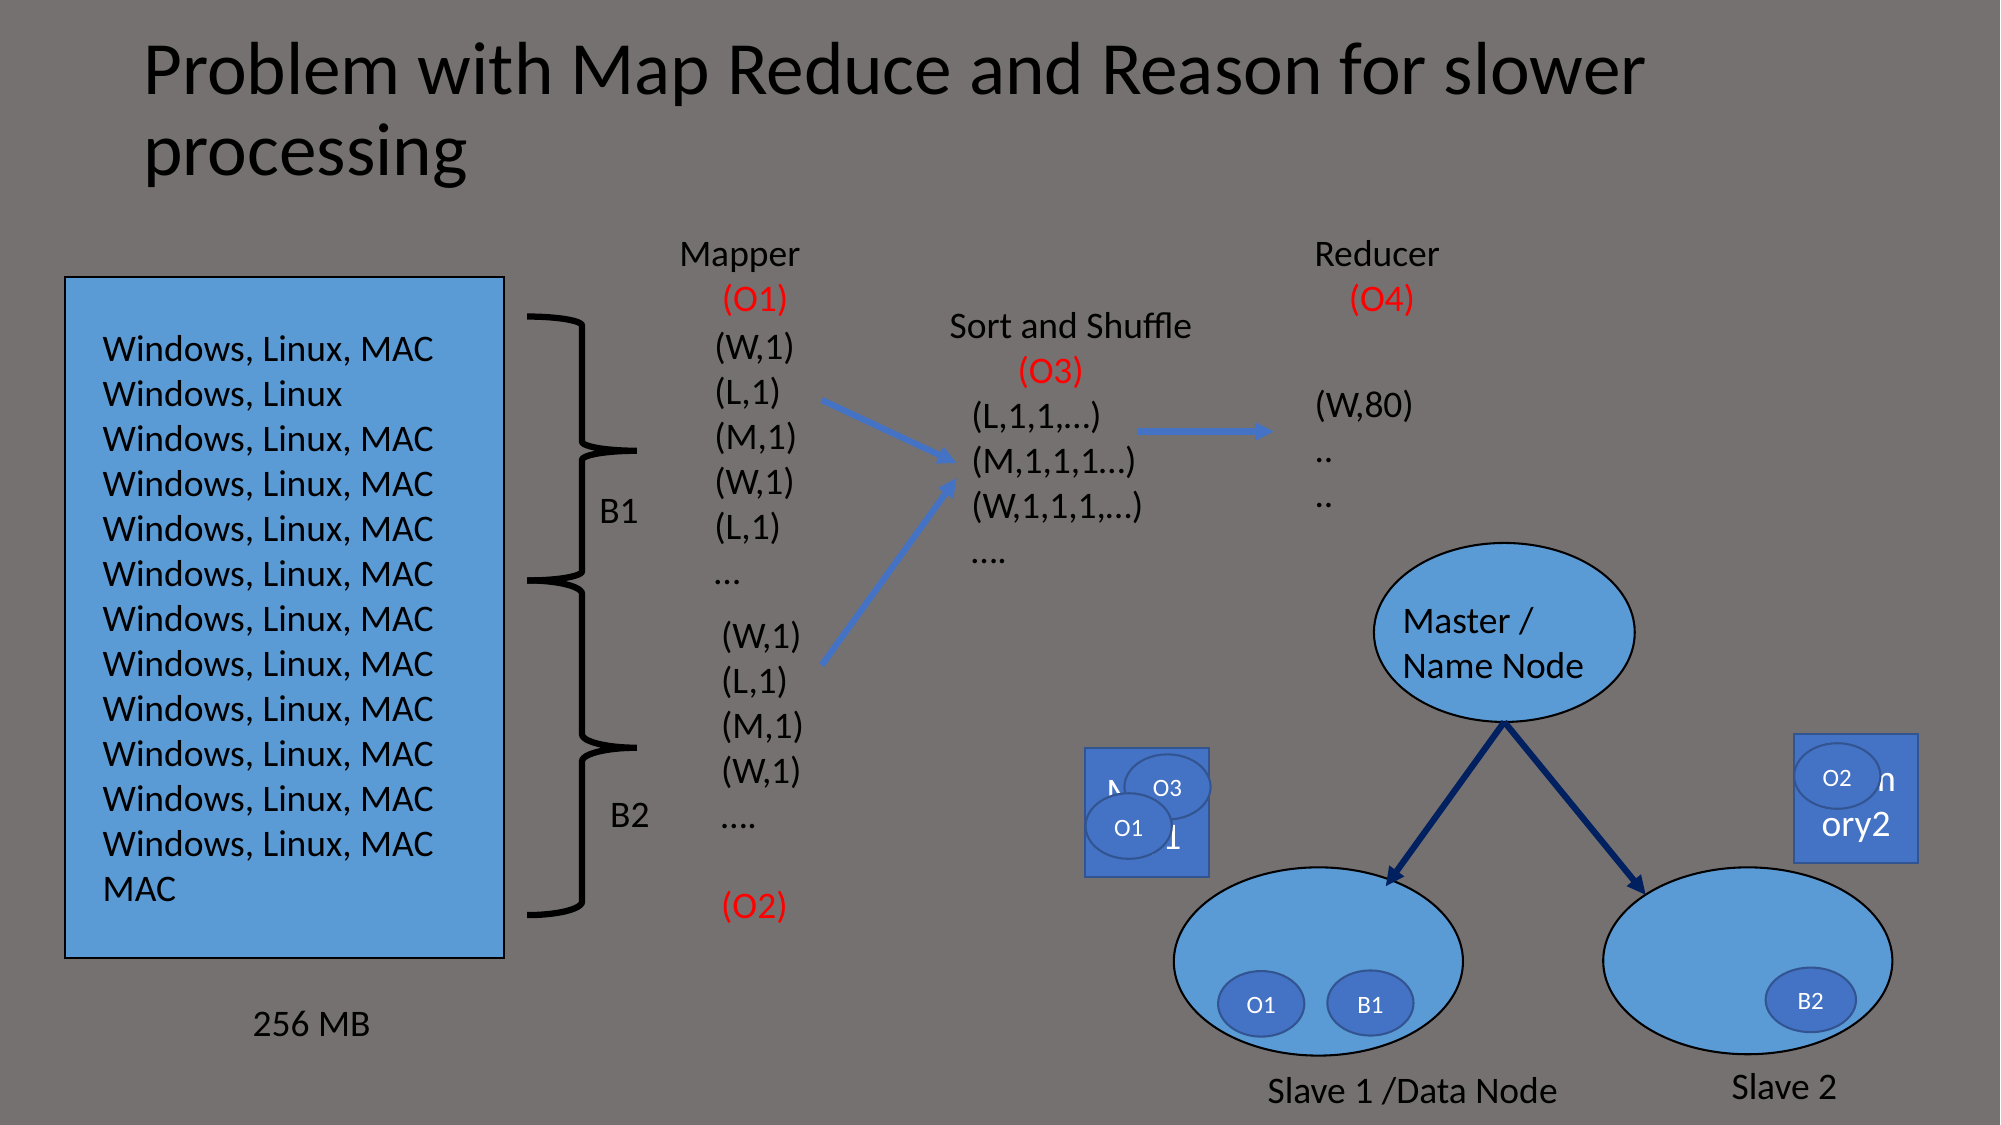

# Problem with Map Reduce and Reason for slower 					processing
Mapper
     (O1)
Reducer
    (O4)

Sort and Shuffle
        (O3)
(W,1)
(L,1)
(M,1)
(W,1)
(L,1)
…

Windows, Linux, MAC
Windows, Linux
Windows, Linux, MAC
Windows, Linux, MAC
Windows, Linux, MAC
Windows, Linux, MAC
Windows, Linux, MAC
Windows, Linux, MAC
Windows, Linux, MAC
Windows, Linux, MAC
Windows, Linux, MAC
Windows, Linux, MAC
MAC

	256 MB
(W,80)
..
..
(L,1,1,…)
(M,1,1,1…)
(W,1,1,1,…)
….
B1

Master / Name Node
(W,1)
(L,1)
(M,1)
(W,1)
….

(O2)
Memory2
O2
Memory1
O3
B2
O1

B2
B1
O1
Slave 2
Slave 1 /Data Node